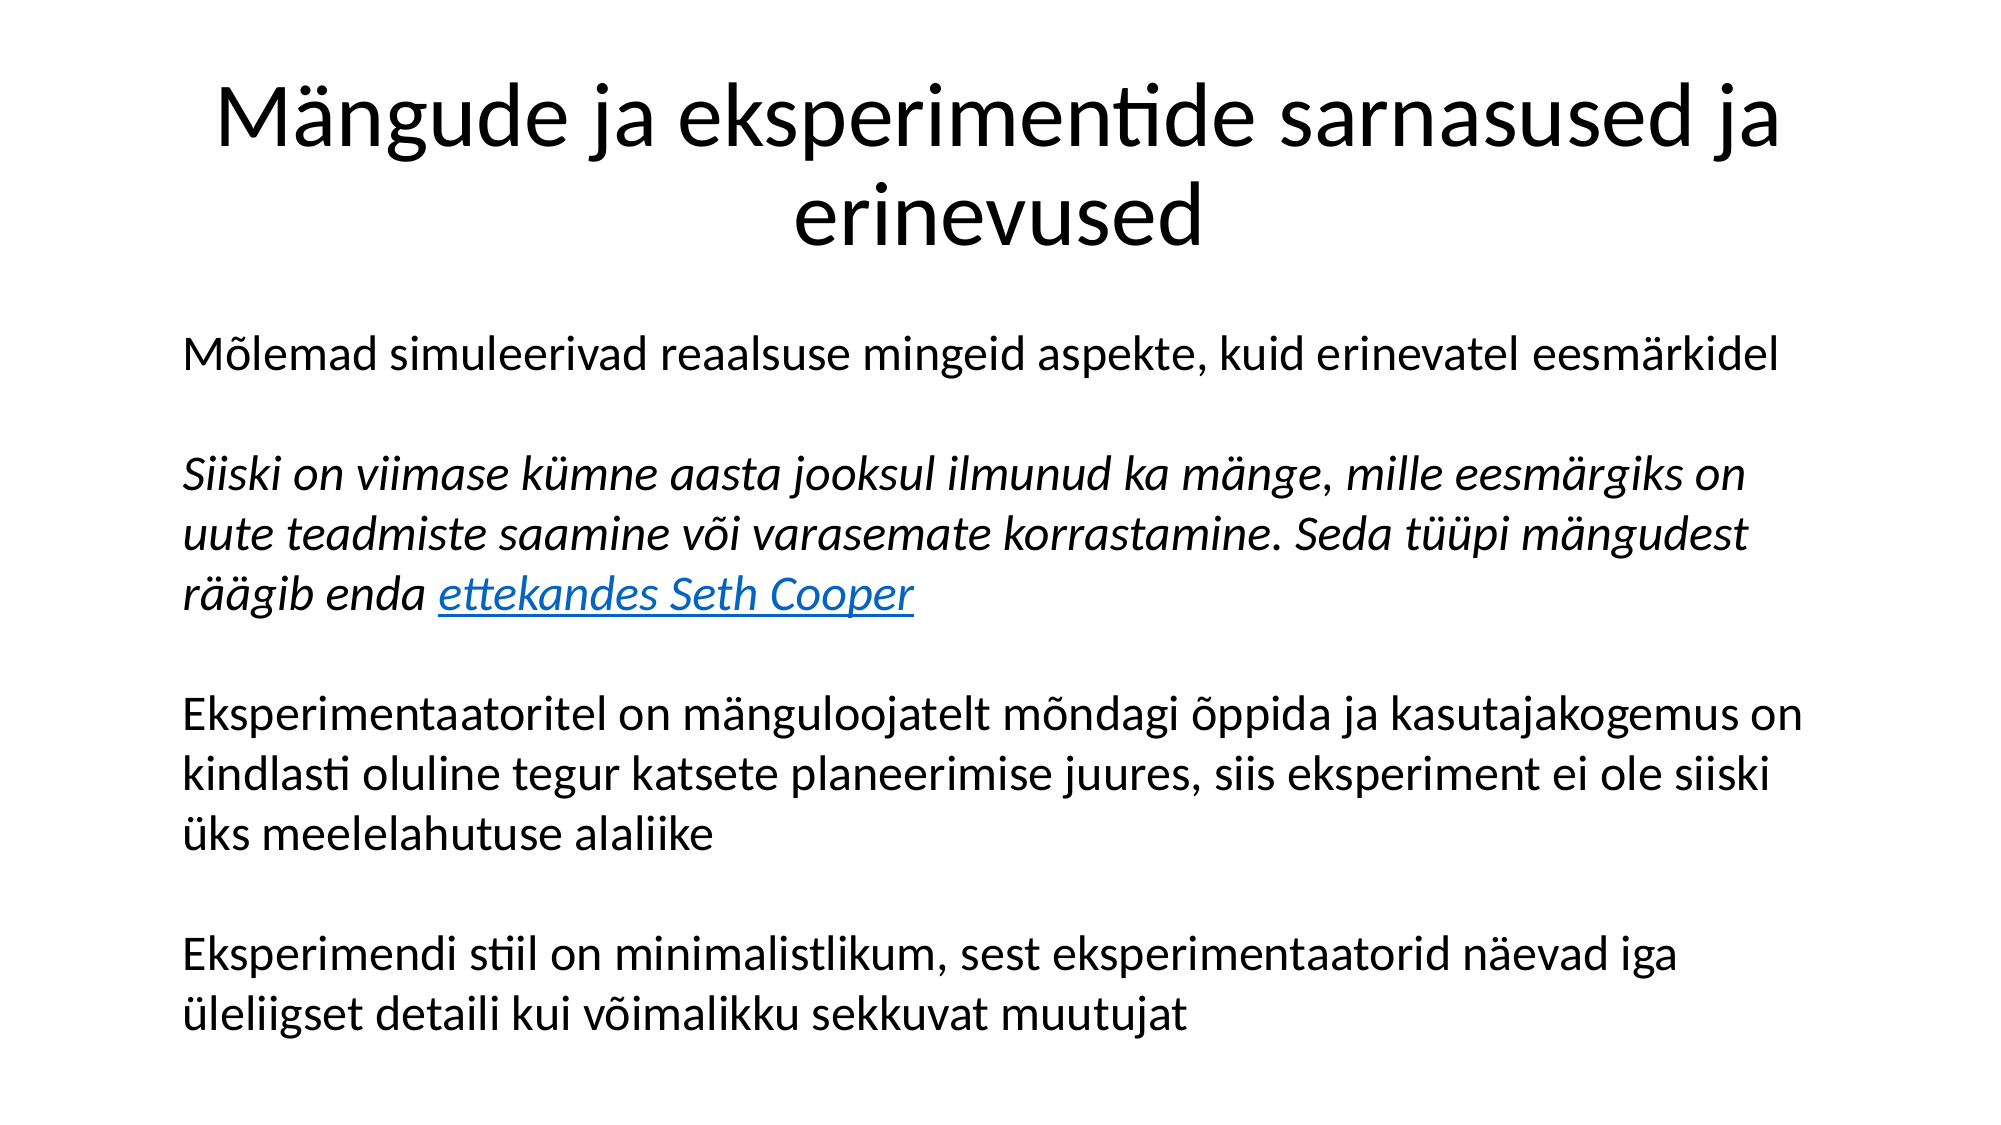

Mängude ja eksperimentide sarnasused ja erinevused
Mõlemad simuleerivad reaalsuse mingeid aspekte, kuid erinevatel eesmärkidel

Siiski on viimase kümne aasta jooksul ilmunud ka mänge, mille eesmärgiks on uute teadmiste saamine või varasemate korrastamine. Seda tüüpi mängudest räägib enda ettekandes Seth Cooper

Eksperimentaatoritel on mänguloojatelt mõndagi õppida ja kasutajakogemus on kindlasti oluline tegur katsete planeerimise juures, siis eksperiment ei ole siiski üks meelelahutuse alaliike

Eksperimendi stiil on minimalistlikum, sest eksperimentaatorid näevad iga üleliigset detaili kui võimalikku sekkuvat muutujat